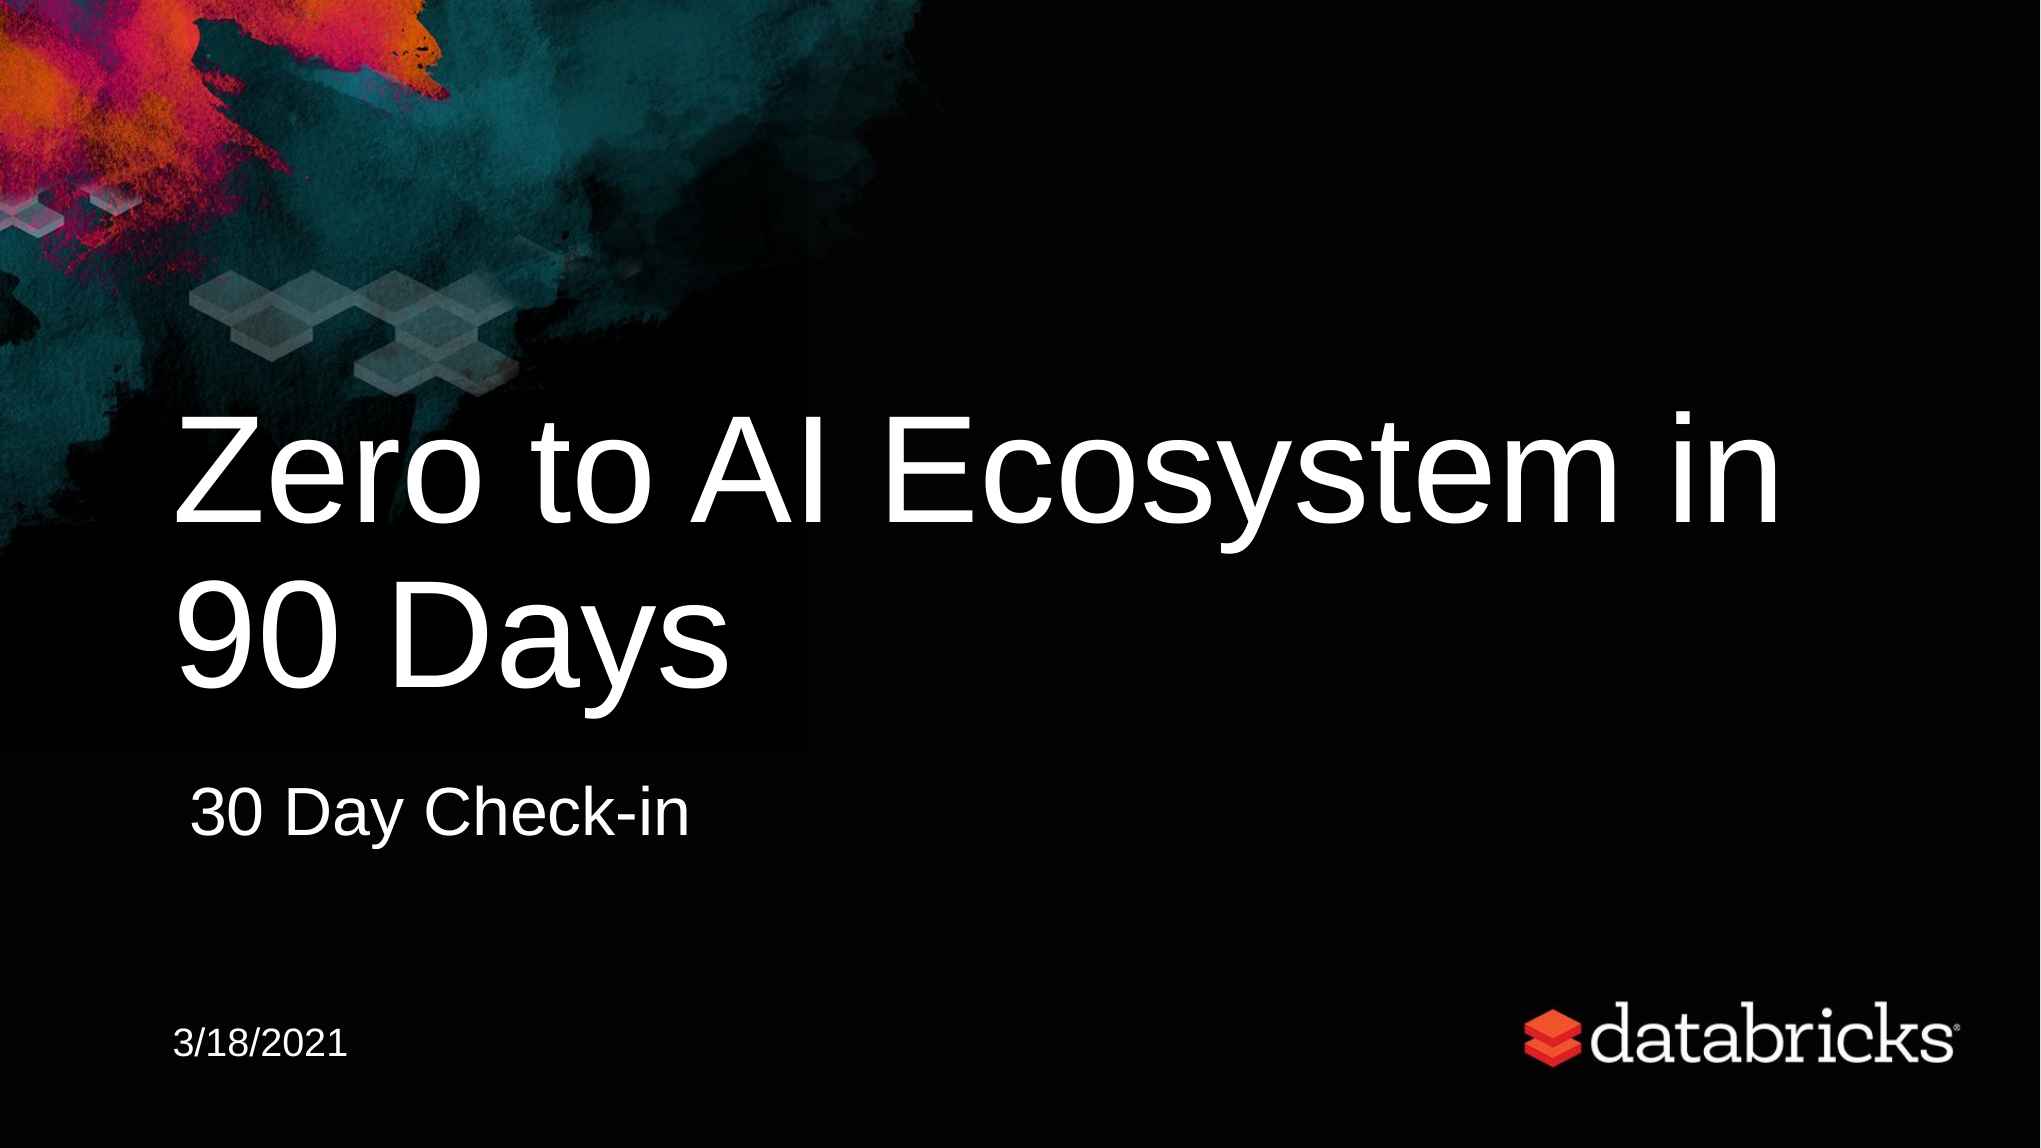

# Zero to AI Ecosystem in 90 Days
30 Day Check-in
3/18/2021